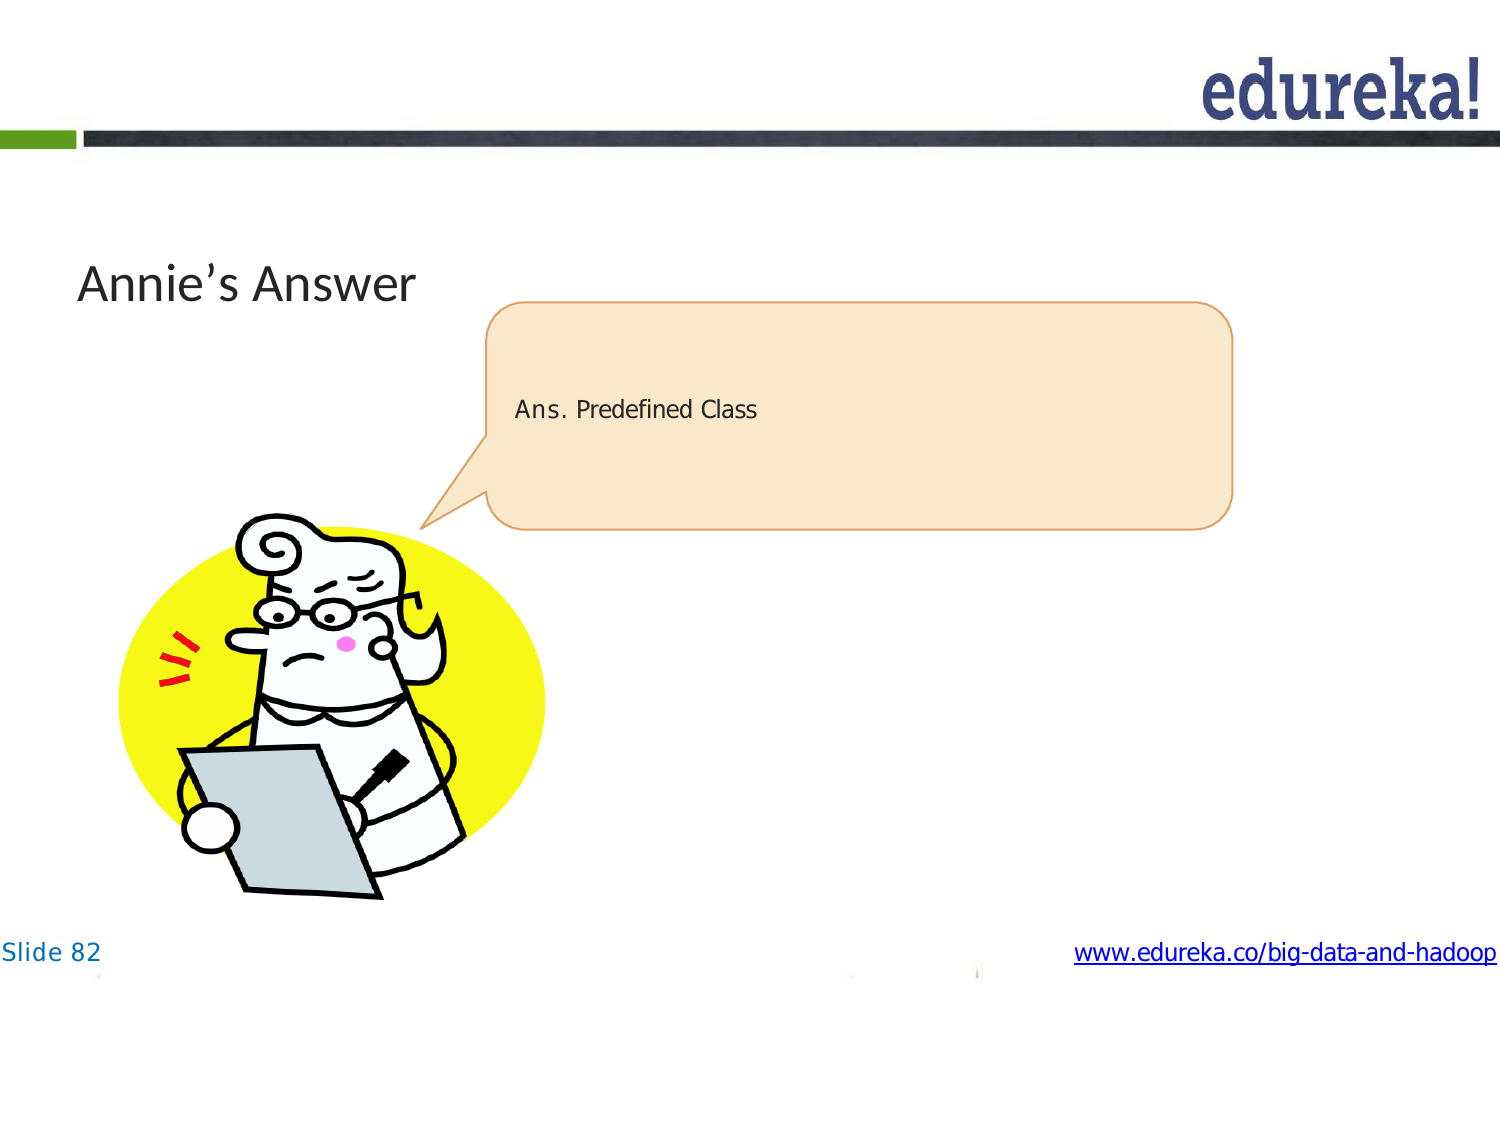

# Annie’s Answer

Ans. Predefined Class

Slide 82
www.edureka.co/big-data-and-hadoop